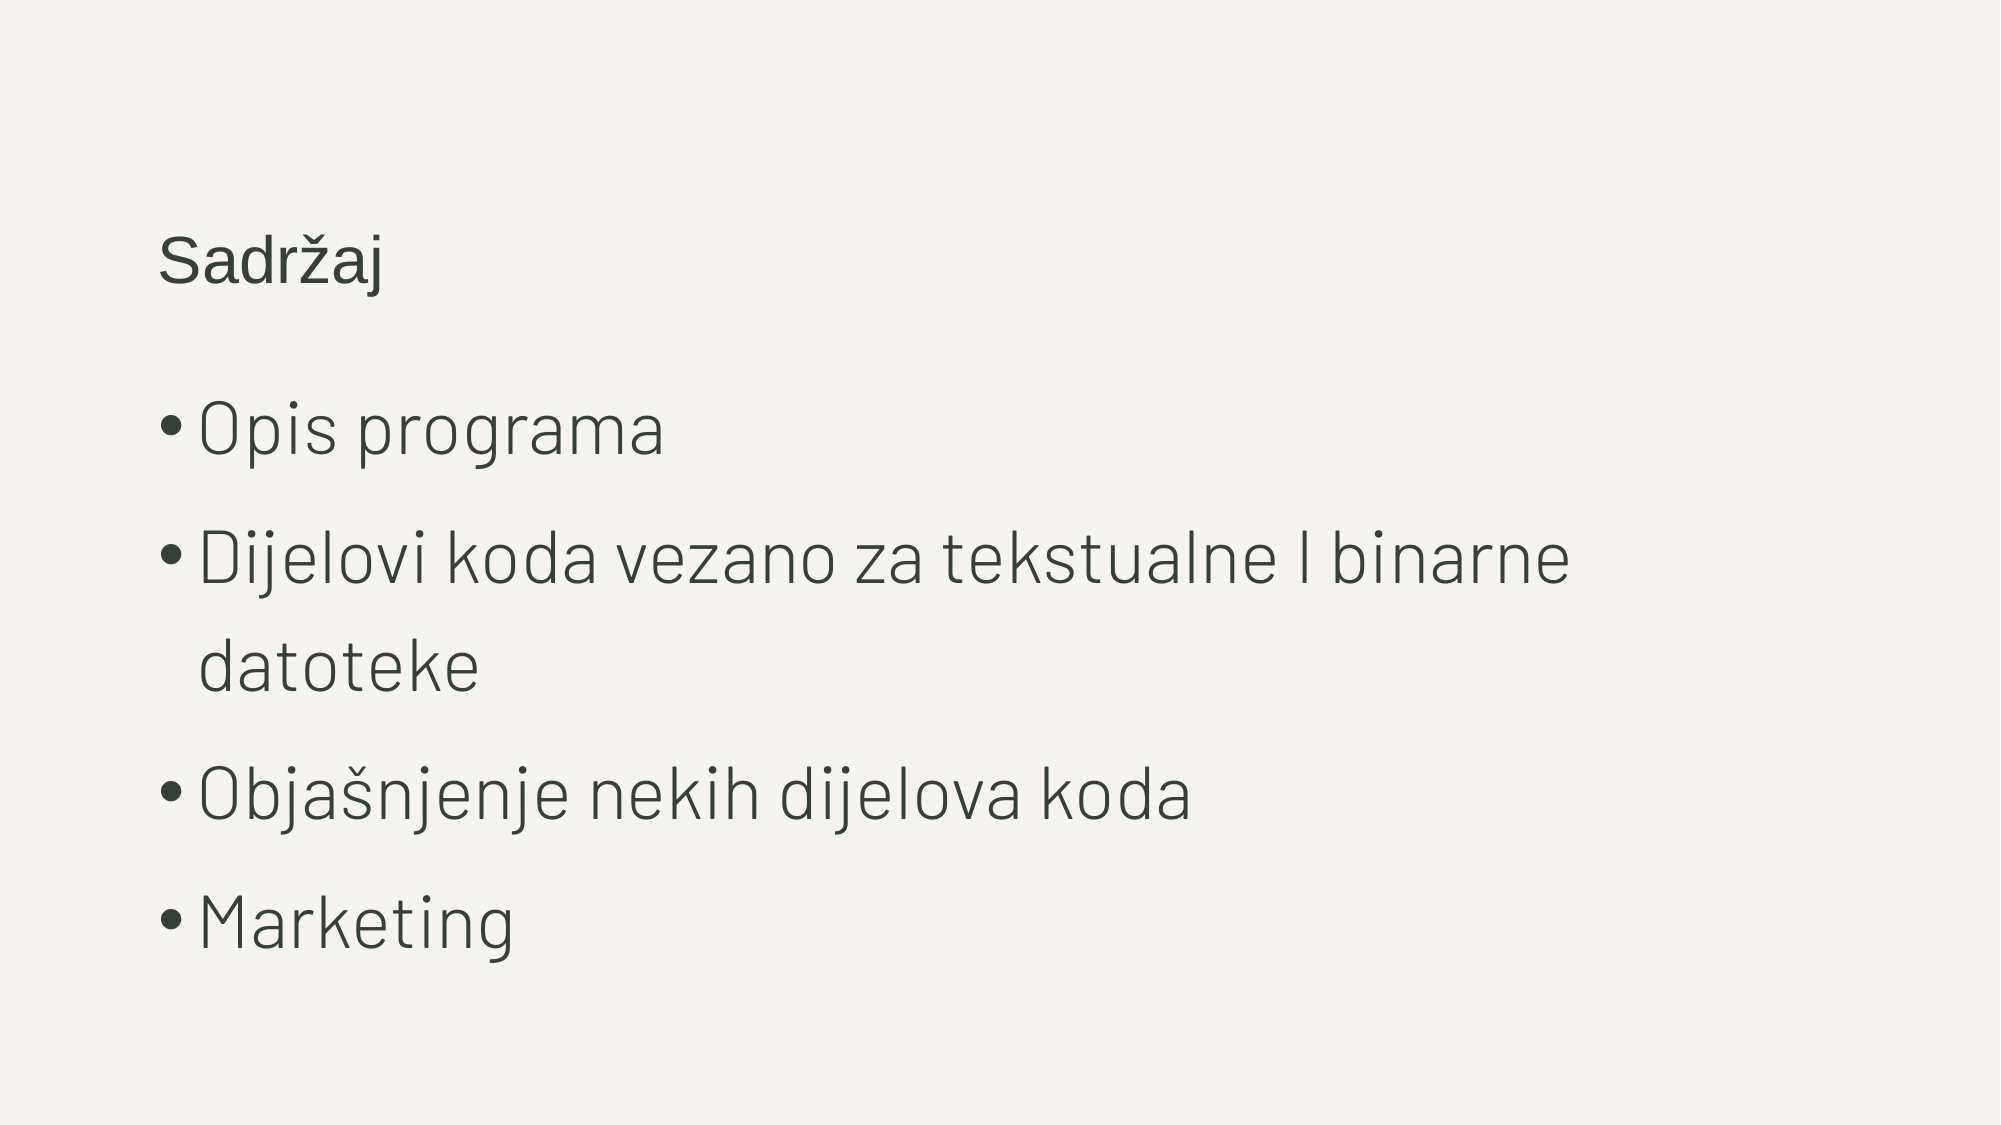

# Sadržaj
Opis programa
Dijelovi koda vezano za tekstualne I binarne datoteke
Objašnjenje nekih dijelova koda
Marketing